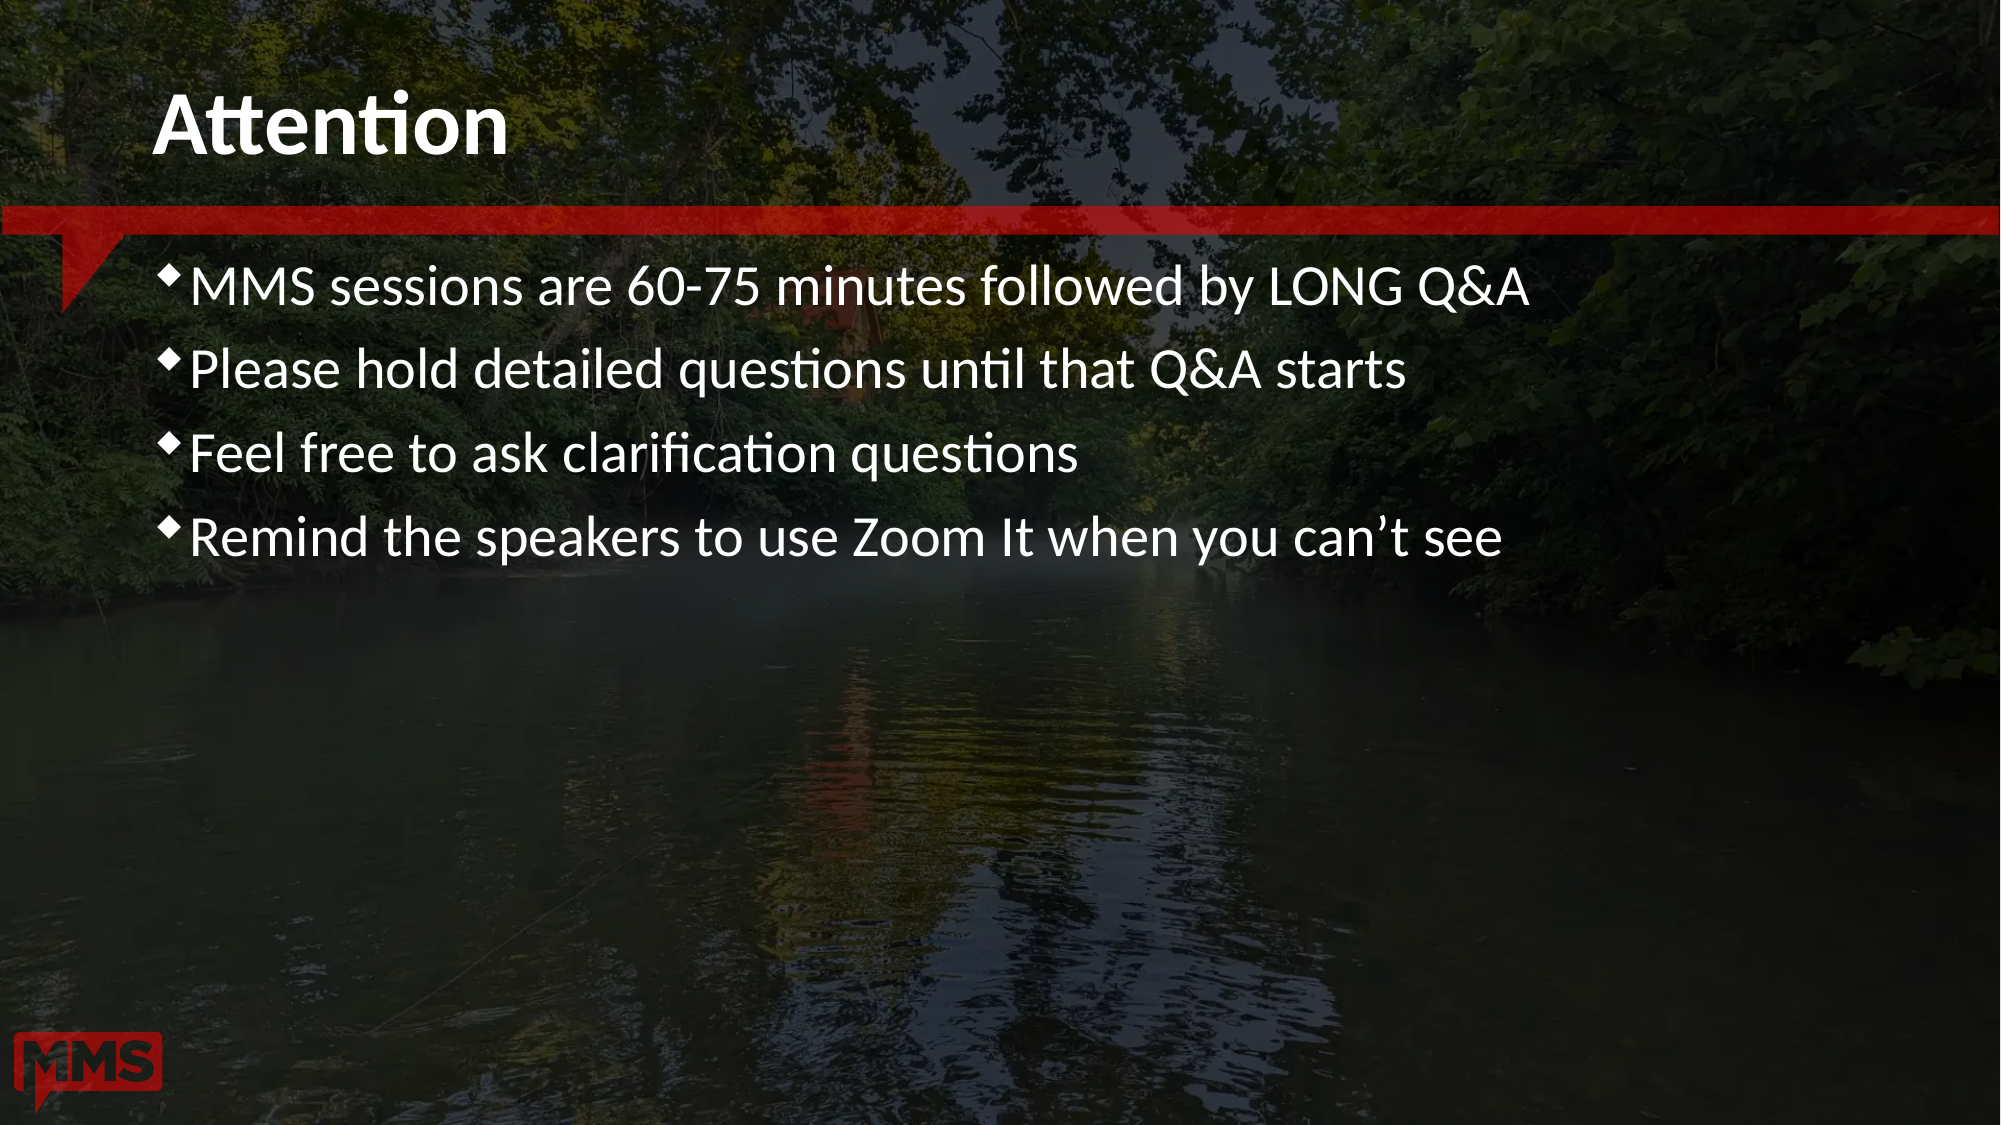

# Attention
MMS sessions are 60-75 minutes followed by LONG Q&A
Please hold detailed questions until that Q&A starts
Feel free to ask clarification questions
Remind the speakers to use Zoom It when you can’t see